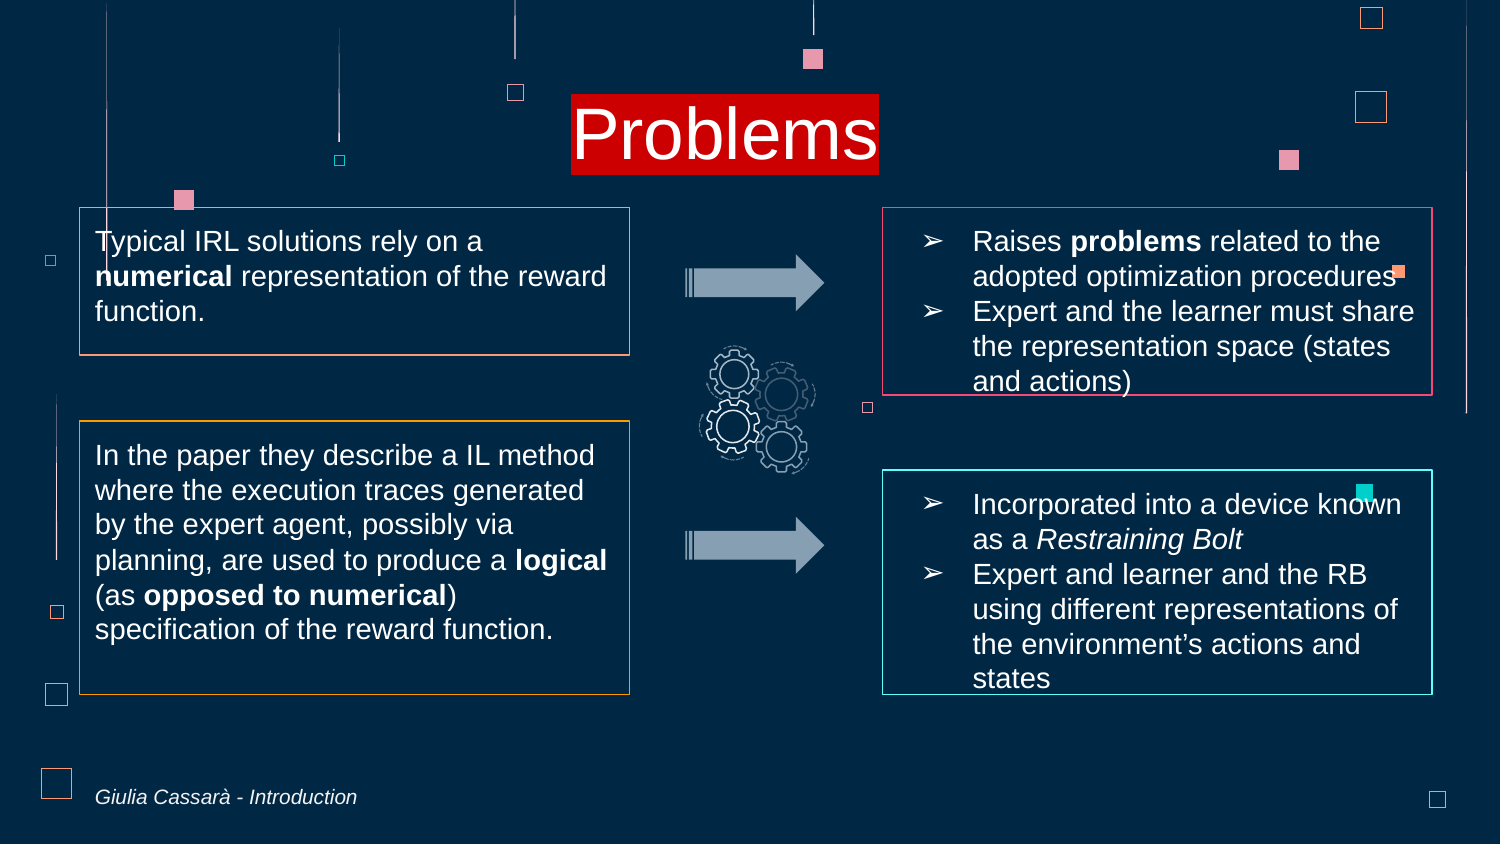

# Problems
Typical IRL solutions rely on a numerical representation of the reward function.
Raises problems related to the adopted optimization procedures
Expert and the learner must share the representation space (states and actions)

In the paper they describe a IL method where the execution traces generated by the expert agent, possibly via planning, are used to produce a logical (as opposed to numerical) specification of the reward function.

Incorporated into a device known as a Restraining Bolt
Expert and learner and the RB using different representations of the environment’s actions and states

Giulia Cassarà - Introduction